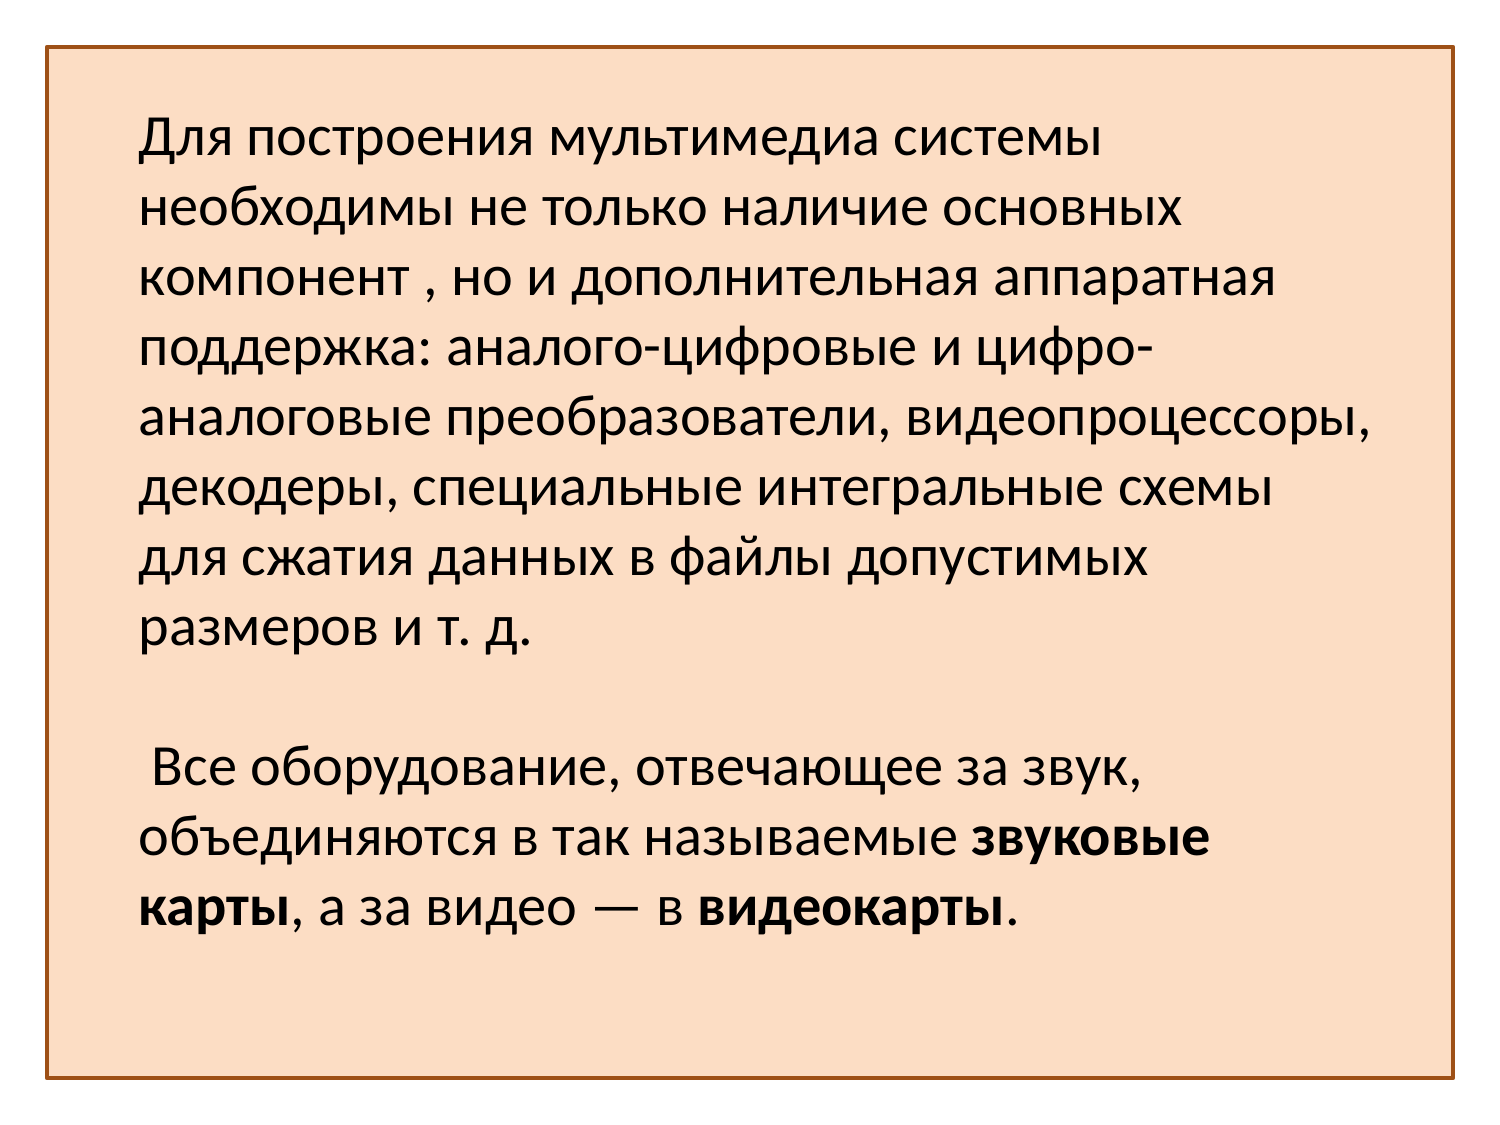

Для построения мультимедиа системы необходимы не только наличие основных компонент , но и дополнительная аппаратная поддержка: аналого-цифровые и цифро-аналоговые преобразователи, видеопроцессоры, декодеры, специальные интегральные схемы для сжатия данных в файлы допустимых размеров и т. д.

 Все оборудование, отвечающее за звук, объединяются в так называемые звуковые карты, а за видео — в видеокарты.